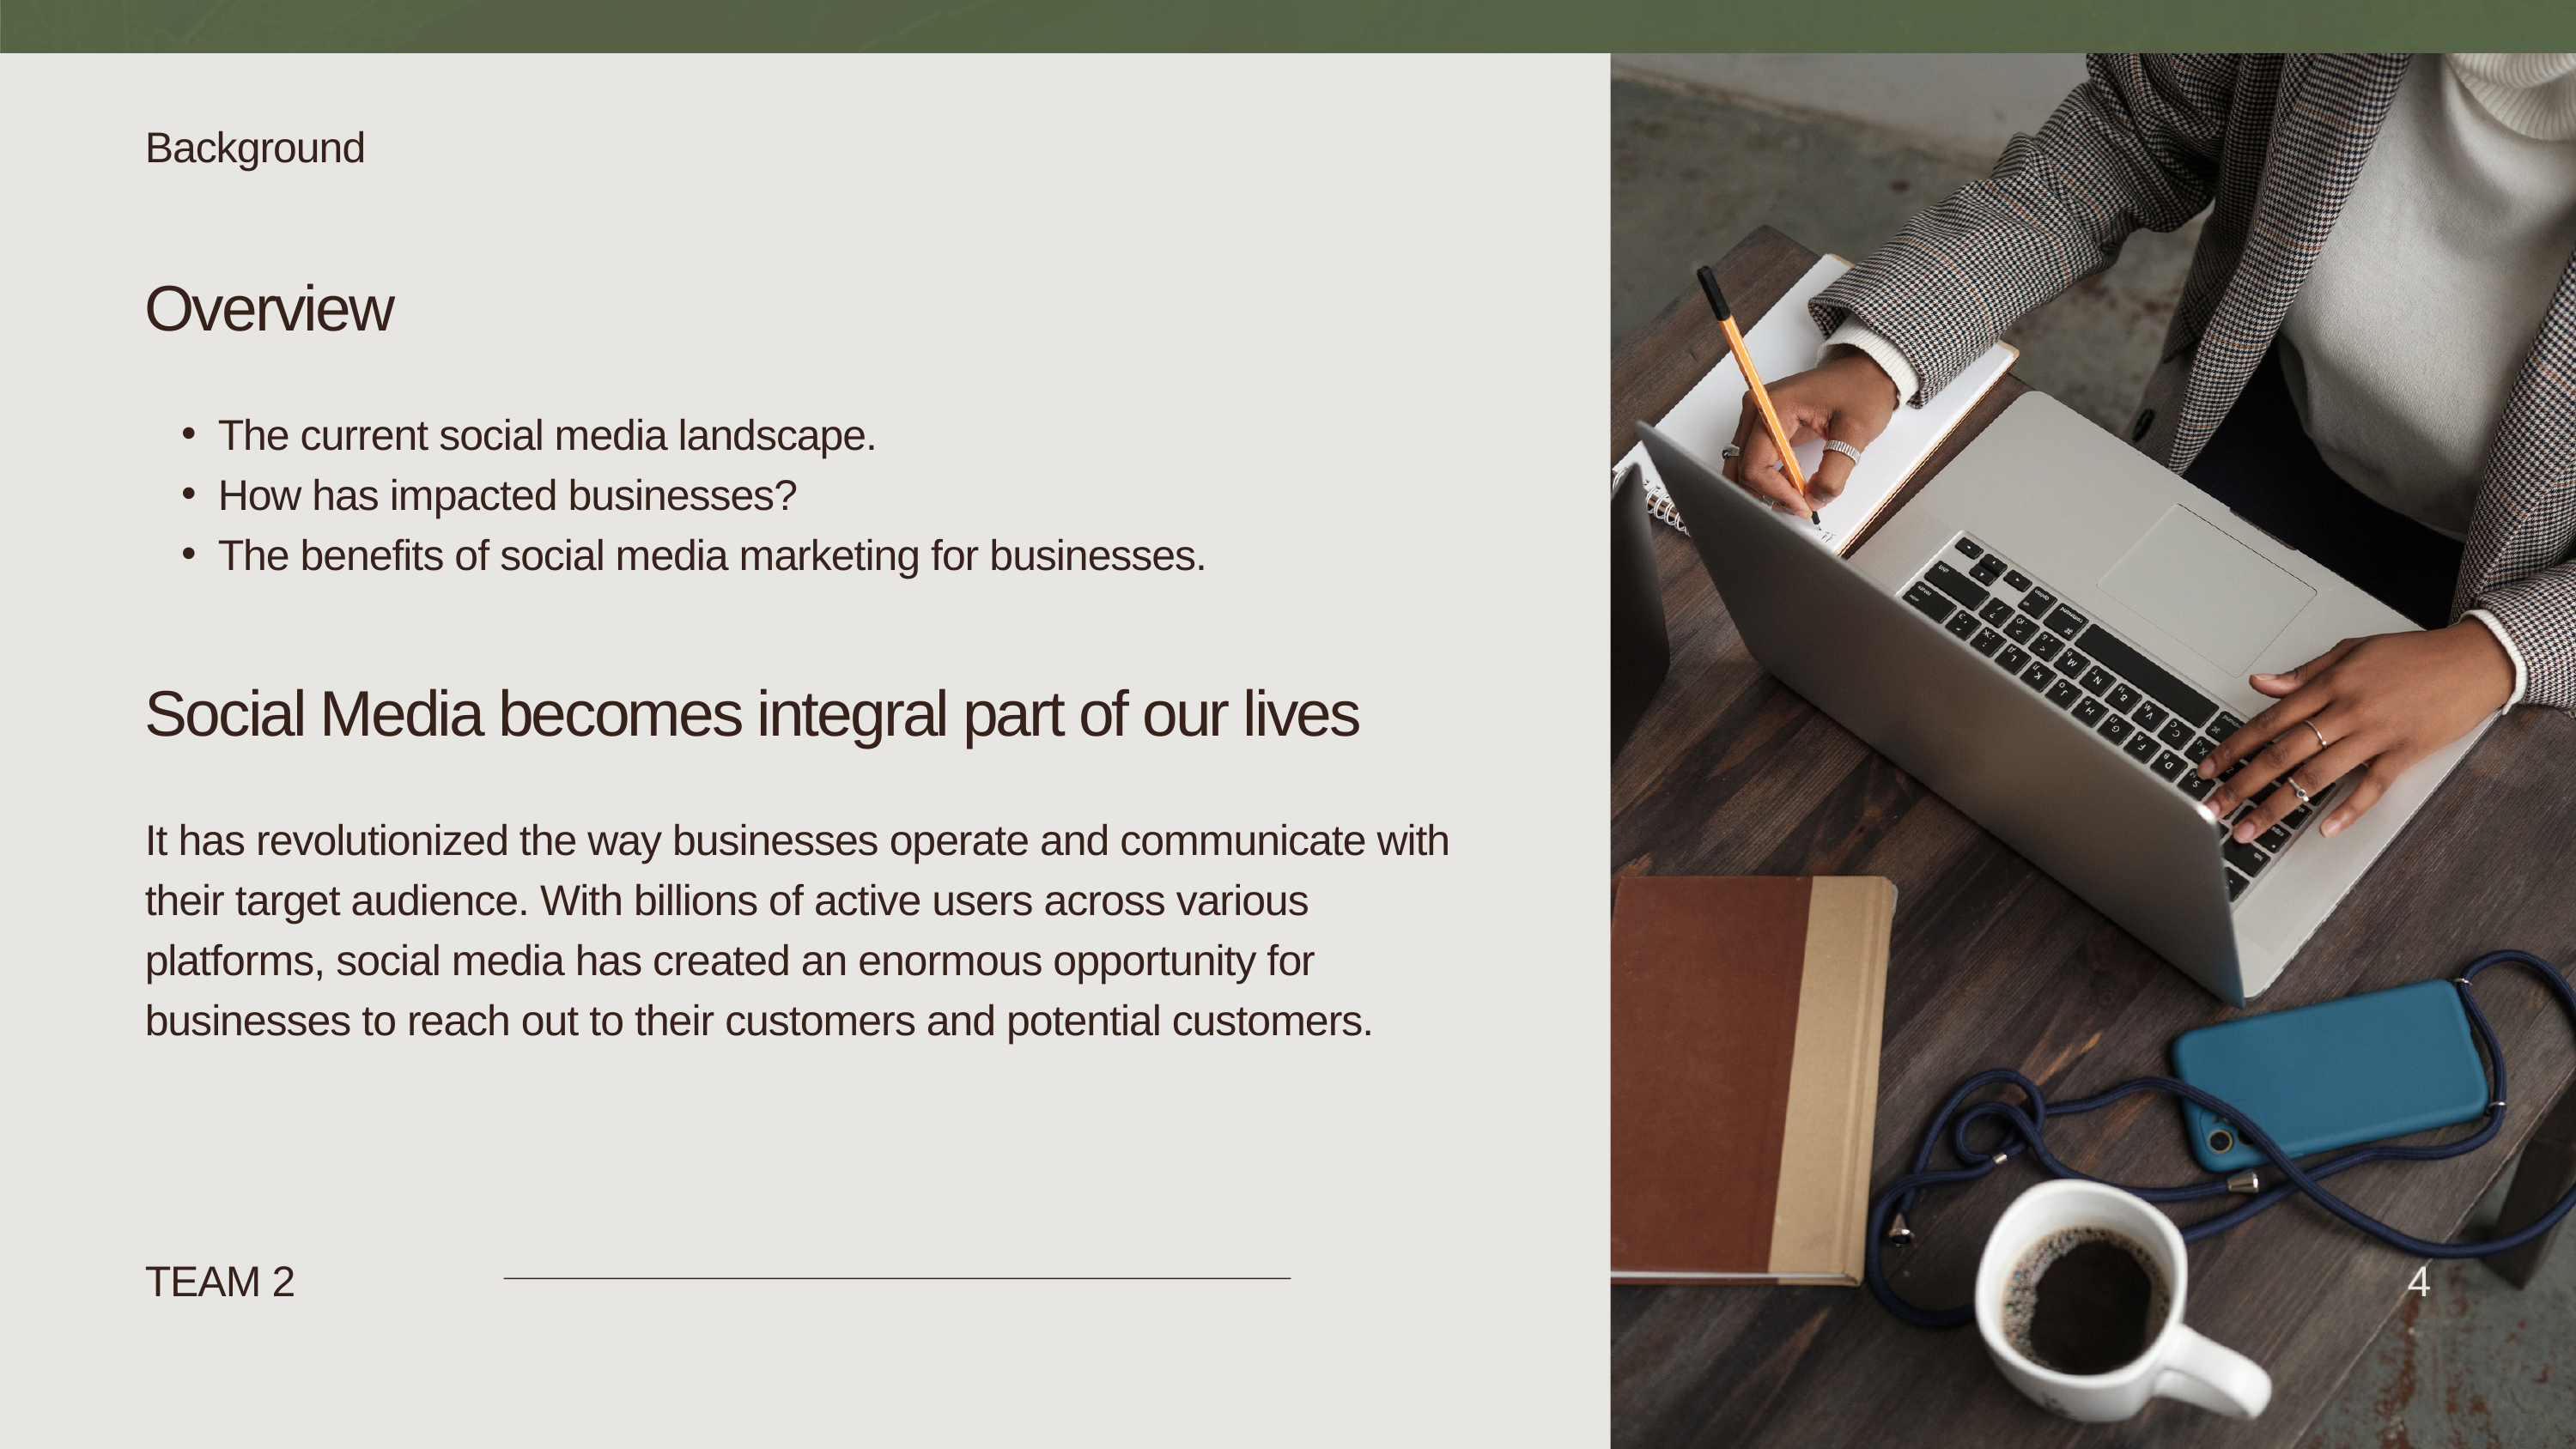

Background
Overview
The current social media landscape.
How has impacted businesses?
The benefits of social media marketing for businesses.
Social Media becomes integral part of our lives
It has revolutionized the way businesses operate and communicate with their target audience. With billions of active users across various platforms, social media has created an enormous opportunity for businesses to reach out to their customers and potential customers.
TEAM 2
4